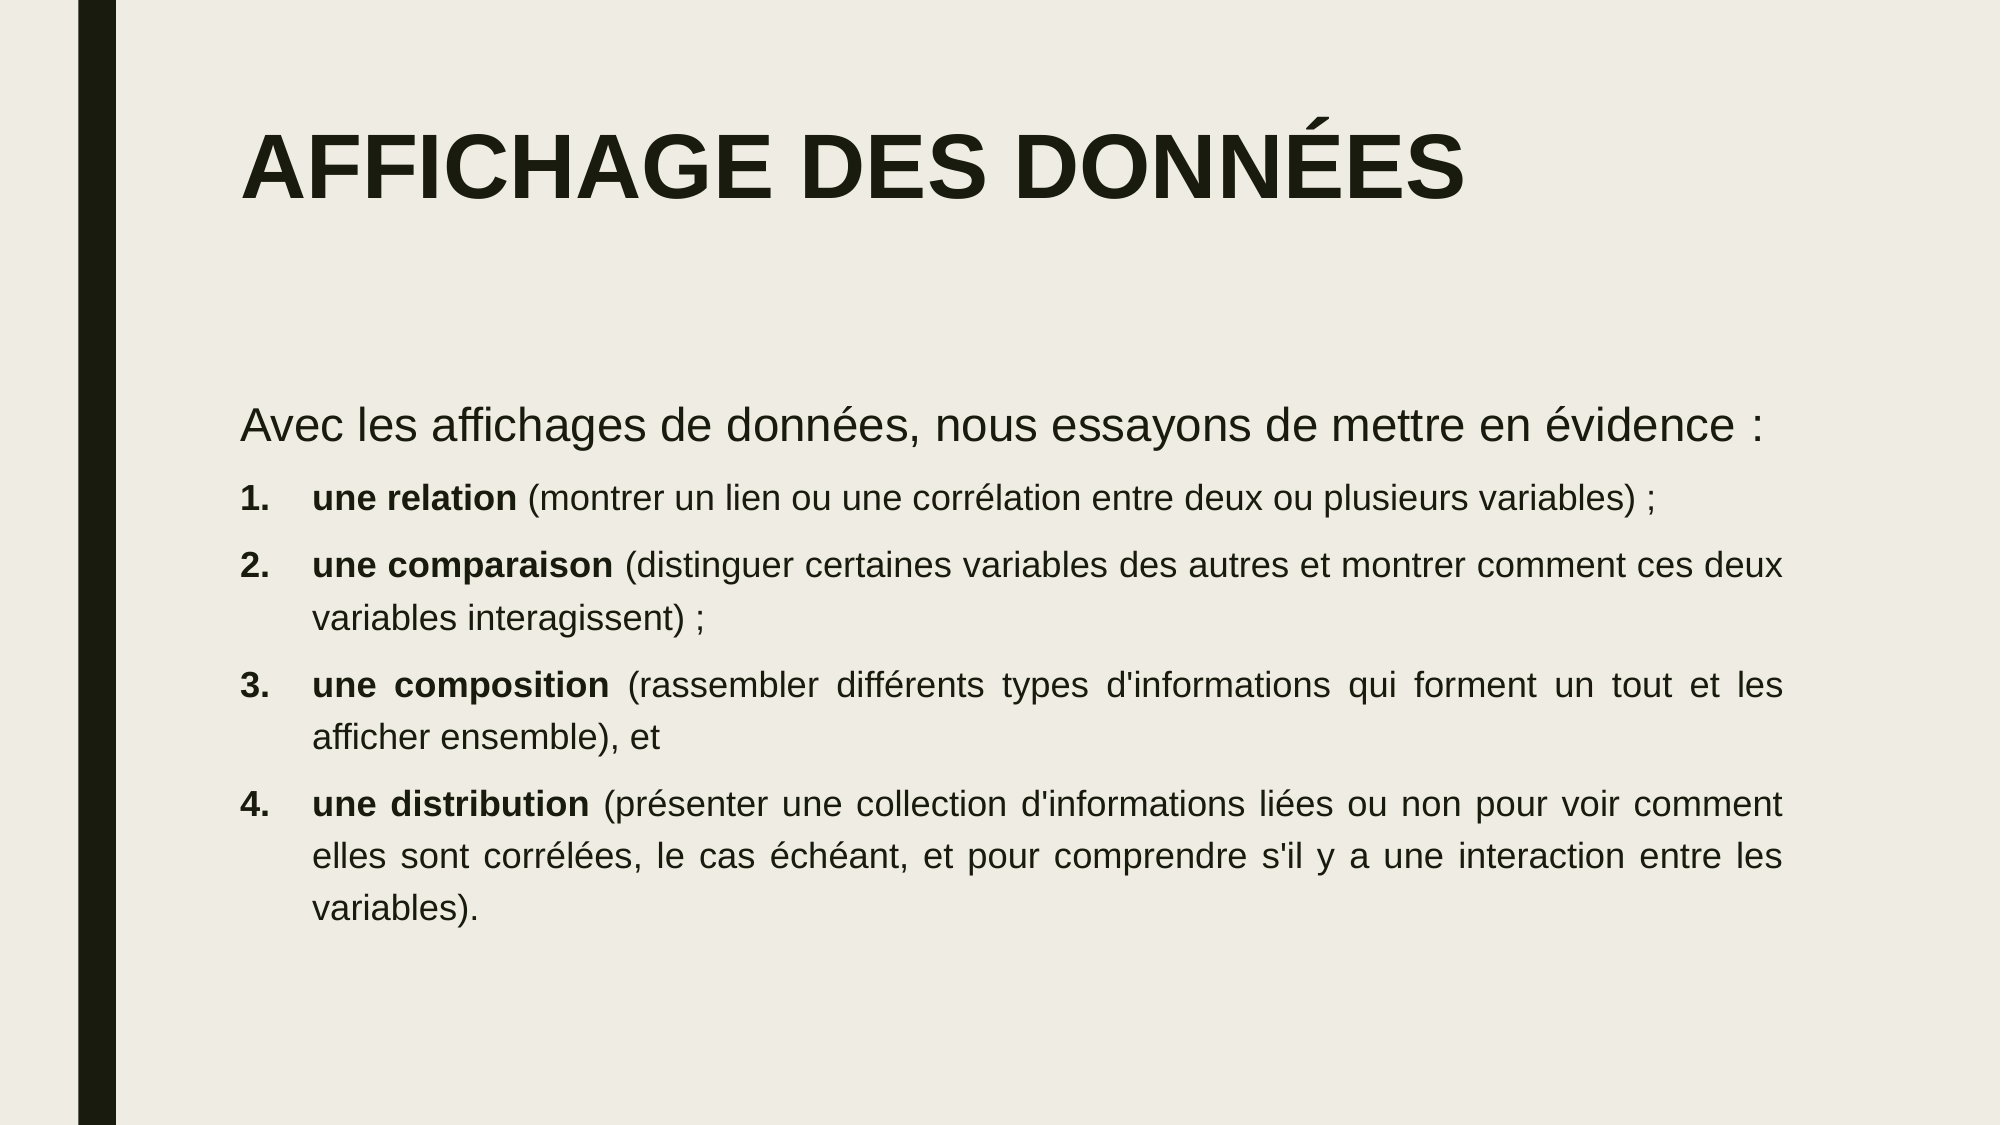

# AFFICHAGE DES DONNÉES
Avec les affichages de données, nous essayons de mettre en évidence :
une relation (montrer un lien ou une corrélation entre deux ou plusieurs variables) ;
une comparaison (distinguer certaines variables des autres et montrer comment ces deux variables interagissent) ;
une composition (rassembler différents types d'informations qui forment un tout et les afficher ensemble), et
une distribution (présenter une collection d'informations liées ou non pour voir comment elles sont corrélées, le cas échéant, et pour comprendre s'il y a une interaction entre les variables).